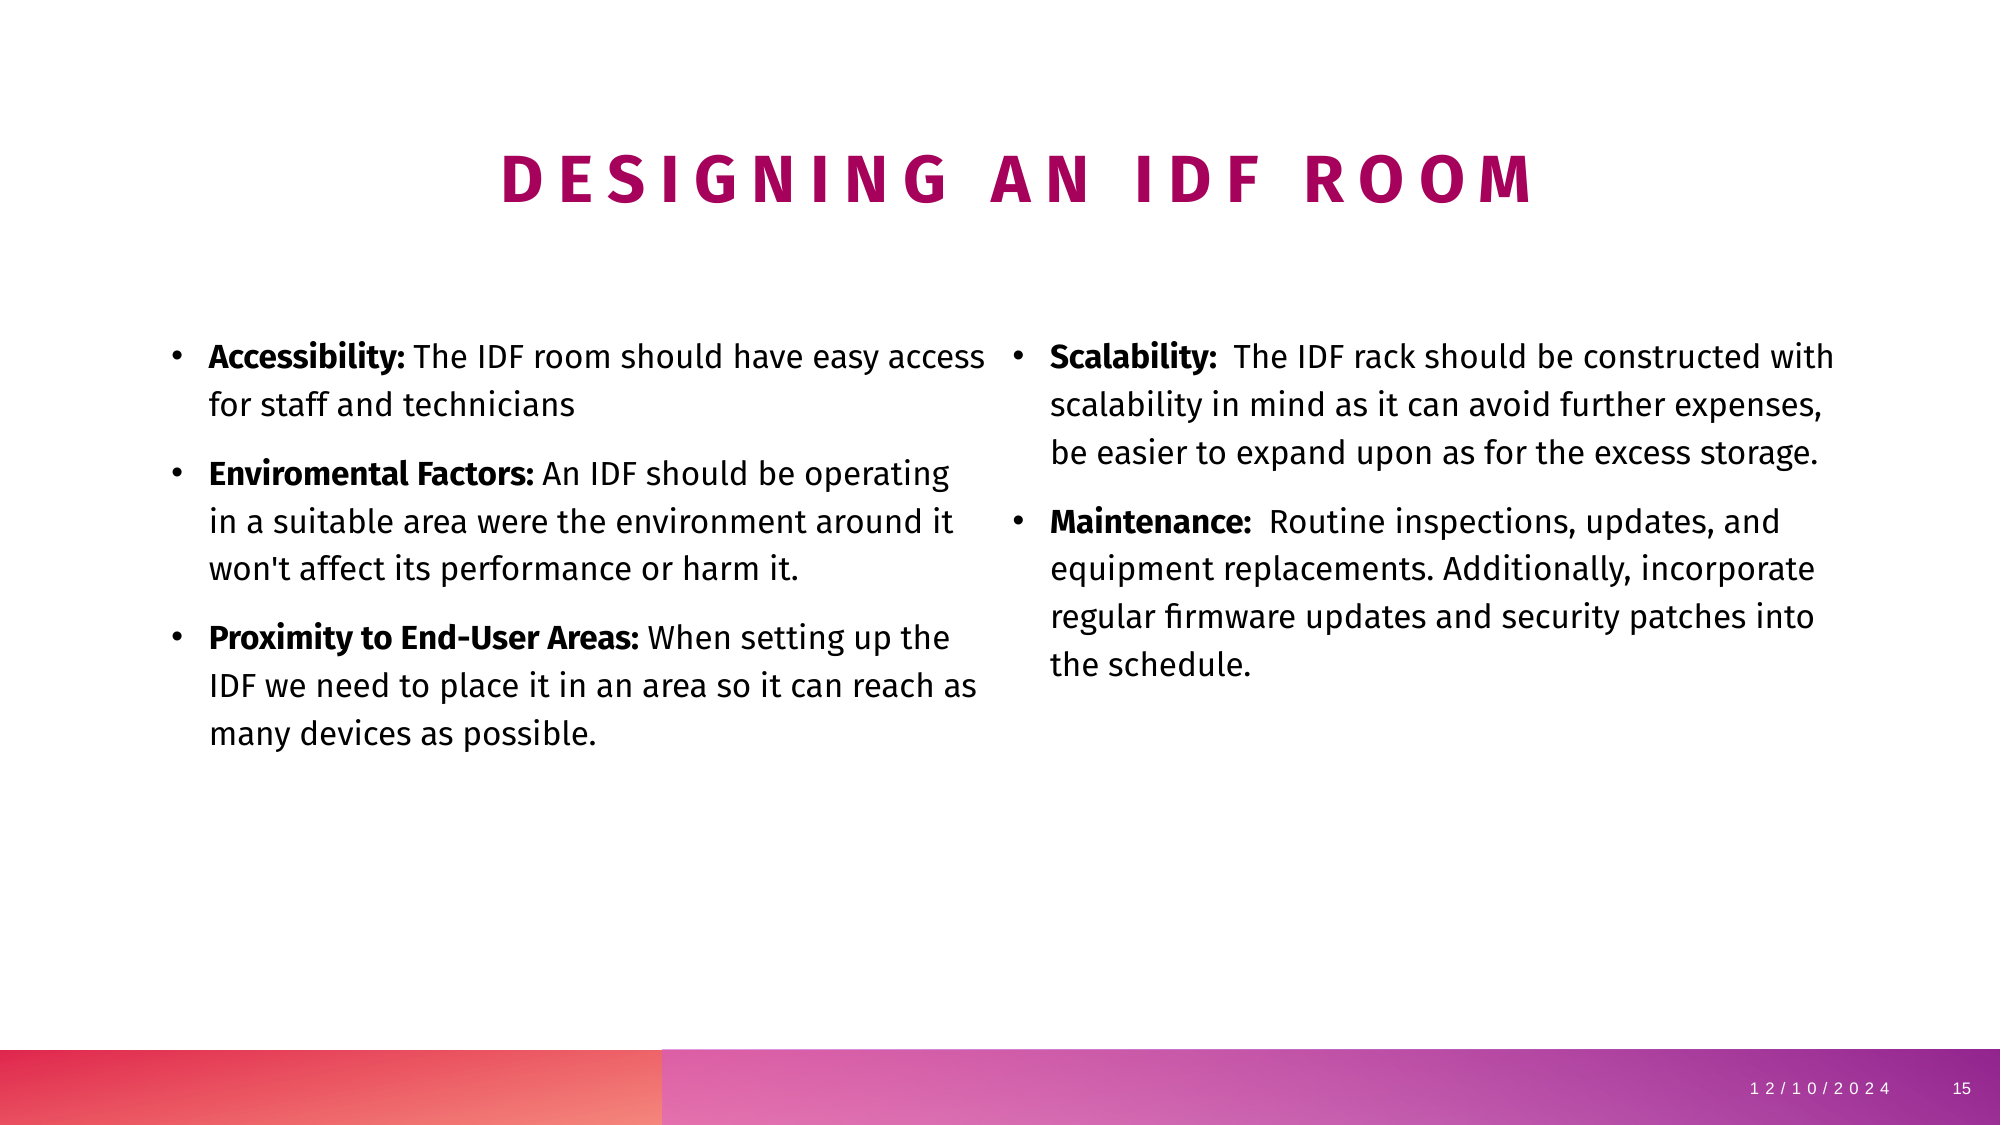

# Designing AN IDF ROOm

Accessibility: The IDF room should have easy access for staff and technicians
Enviromental Factors: An IDF should be operating in a suitable area were the environment around it won't affect its performance or harm it.
Proximity to End-User Areas: When setting up the IDF we need to place it in an area so it can reach as many devices as possible.
Scalability:  The IDF rack should be constructed with scalability in mind as it can avoid further expenses, be easier to expand upon as for the excess storage.
Maintenance:  Routine inspections, updates, and equipment replacements. Additionally, incorporate regular firmware updates and security patches into the schedule.
15
12/10/2024